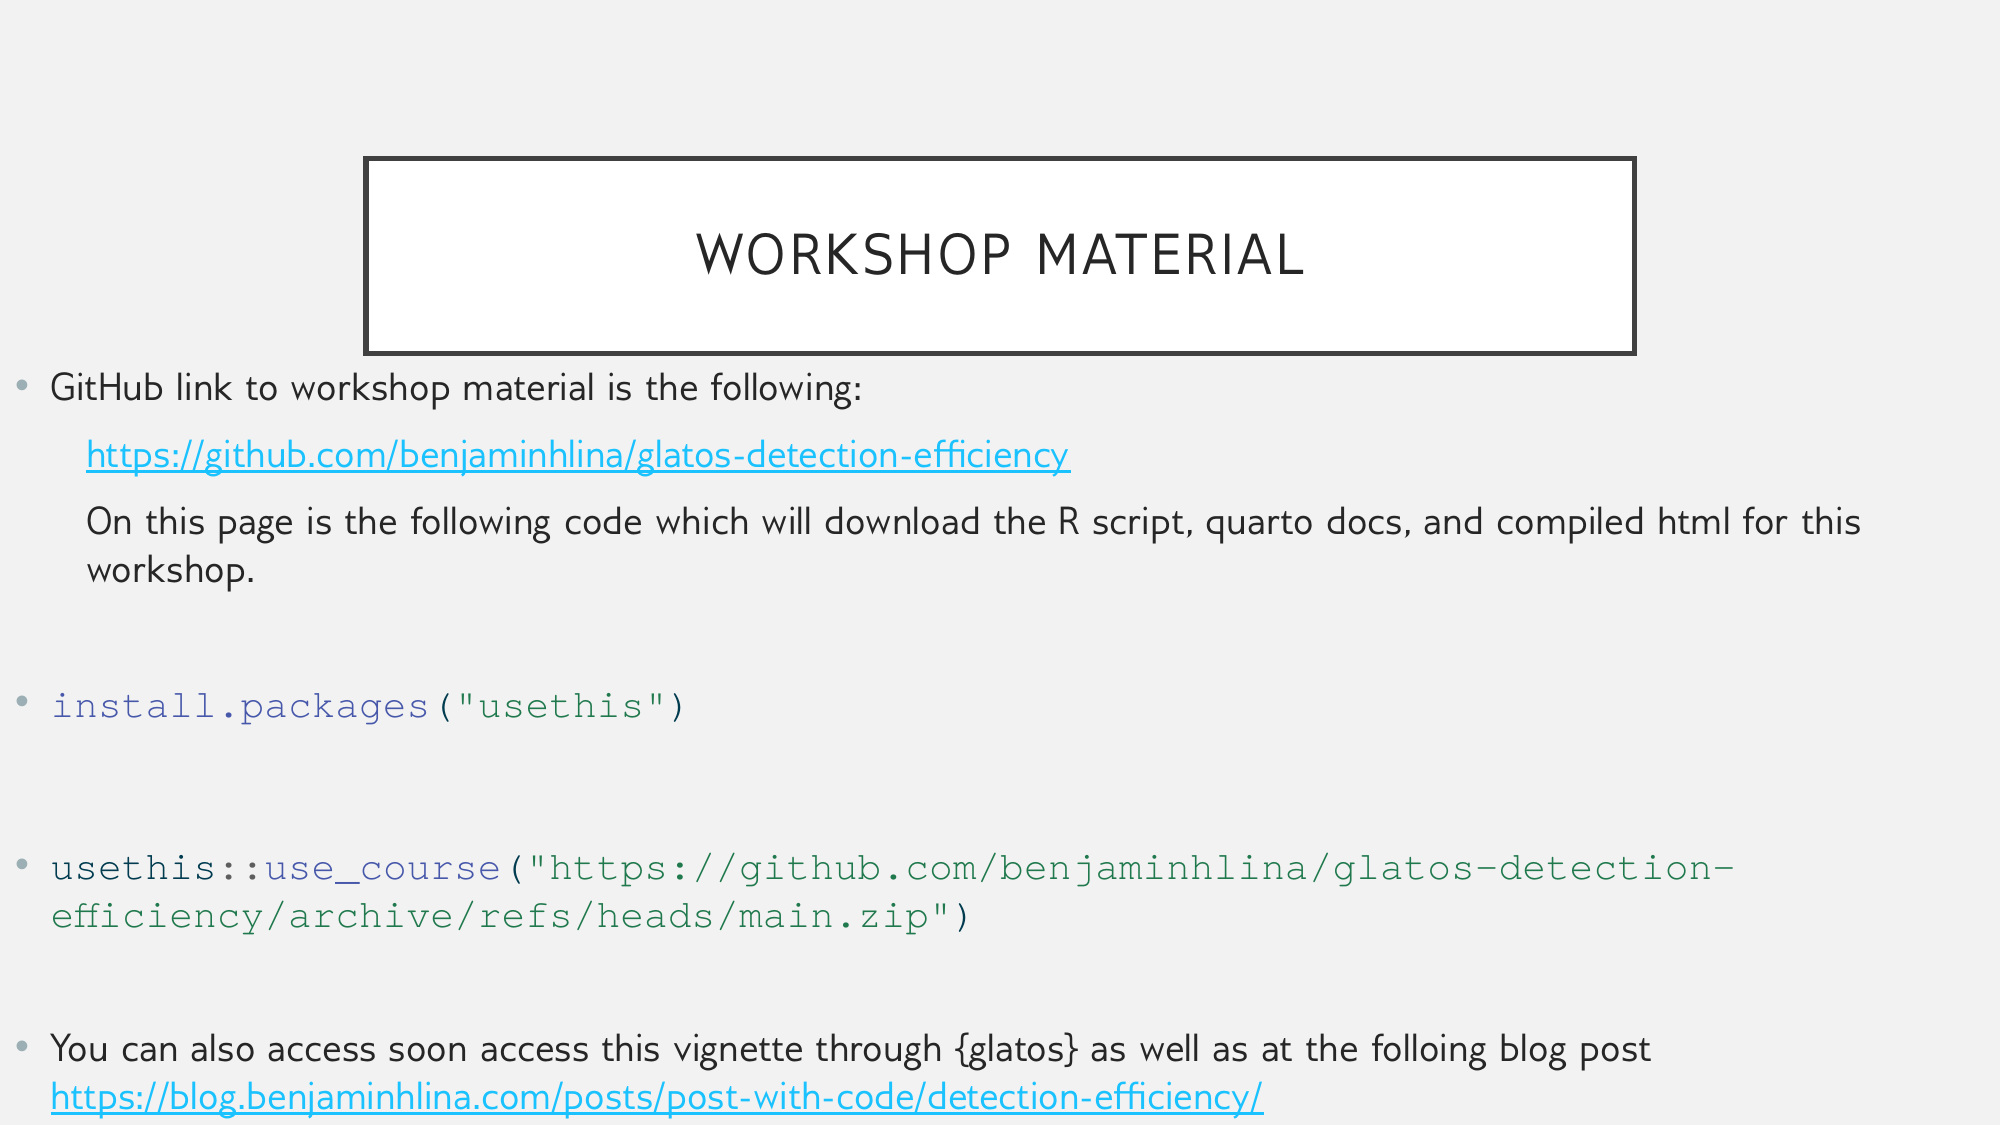

# Workshop Material
GitHub link to workshop material is the following:
https://github.com/benjaminhlina/glatos-detection-efficiency
On this page is the following code which will download the R script, quarto docs, and compiled html for this workshop.

install.packages("usethis")
usethis::use_course("https://github.com/benjaminhlina/glatos-detection-efficiency/archive/refs/heads/main.zip")

You can also access soon access this vignette through {glatos} as well as at the folloing blog post https://blog.benjaminhlina.com/posts/post-with-code/detection-efficiency/